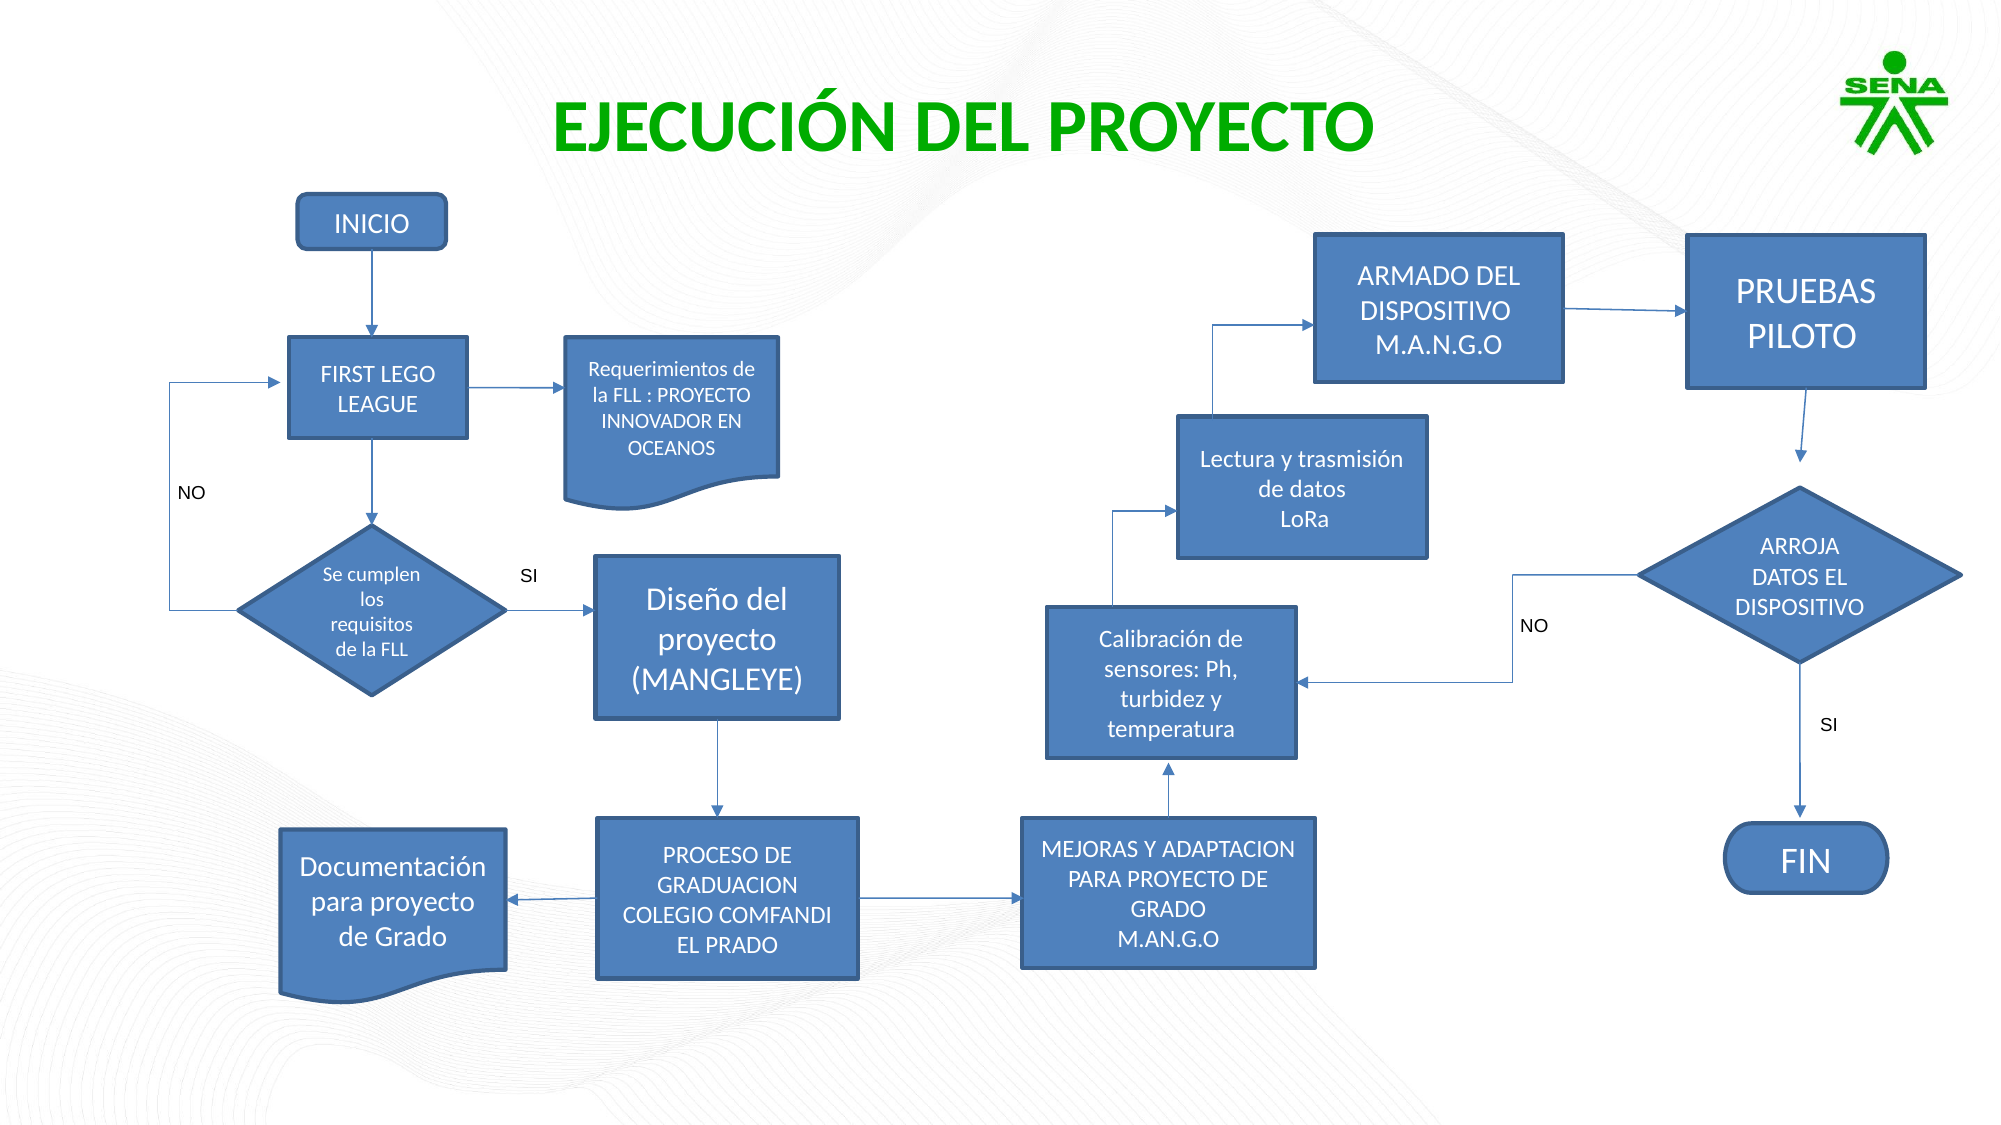

# EJECUCIÓN DEL PROYECTO
INICIO
ARMADO DEL DISPOSITIVO
M.A.N.G.O
PRUEBAS PILOTO
FIRST LEGO LEAGUE
Requerimientos de la FLL : PROYECTO INNOVADOR EN OCEANOS
Lectura y trasmisión de datos
 LoRa
NO
ARROJA DATOS EL DISPOSITIVO
Se cumplen los requisitos de la FLL
SI
Diseño del proyecto
(MANGLEYE)
Calibración de sensores: Ph, turbidez y temperatura
NO
SI
PROCESO DE GRADUACION COLEGIO COMFANDI EL PRADO
MEJORAS Y ADAPTACION PARA PROYECTO DE GRADO
M.AN.G.O
FIN
Documentación para proyecto de Grado